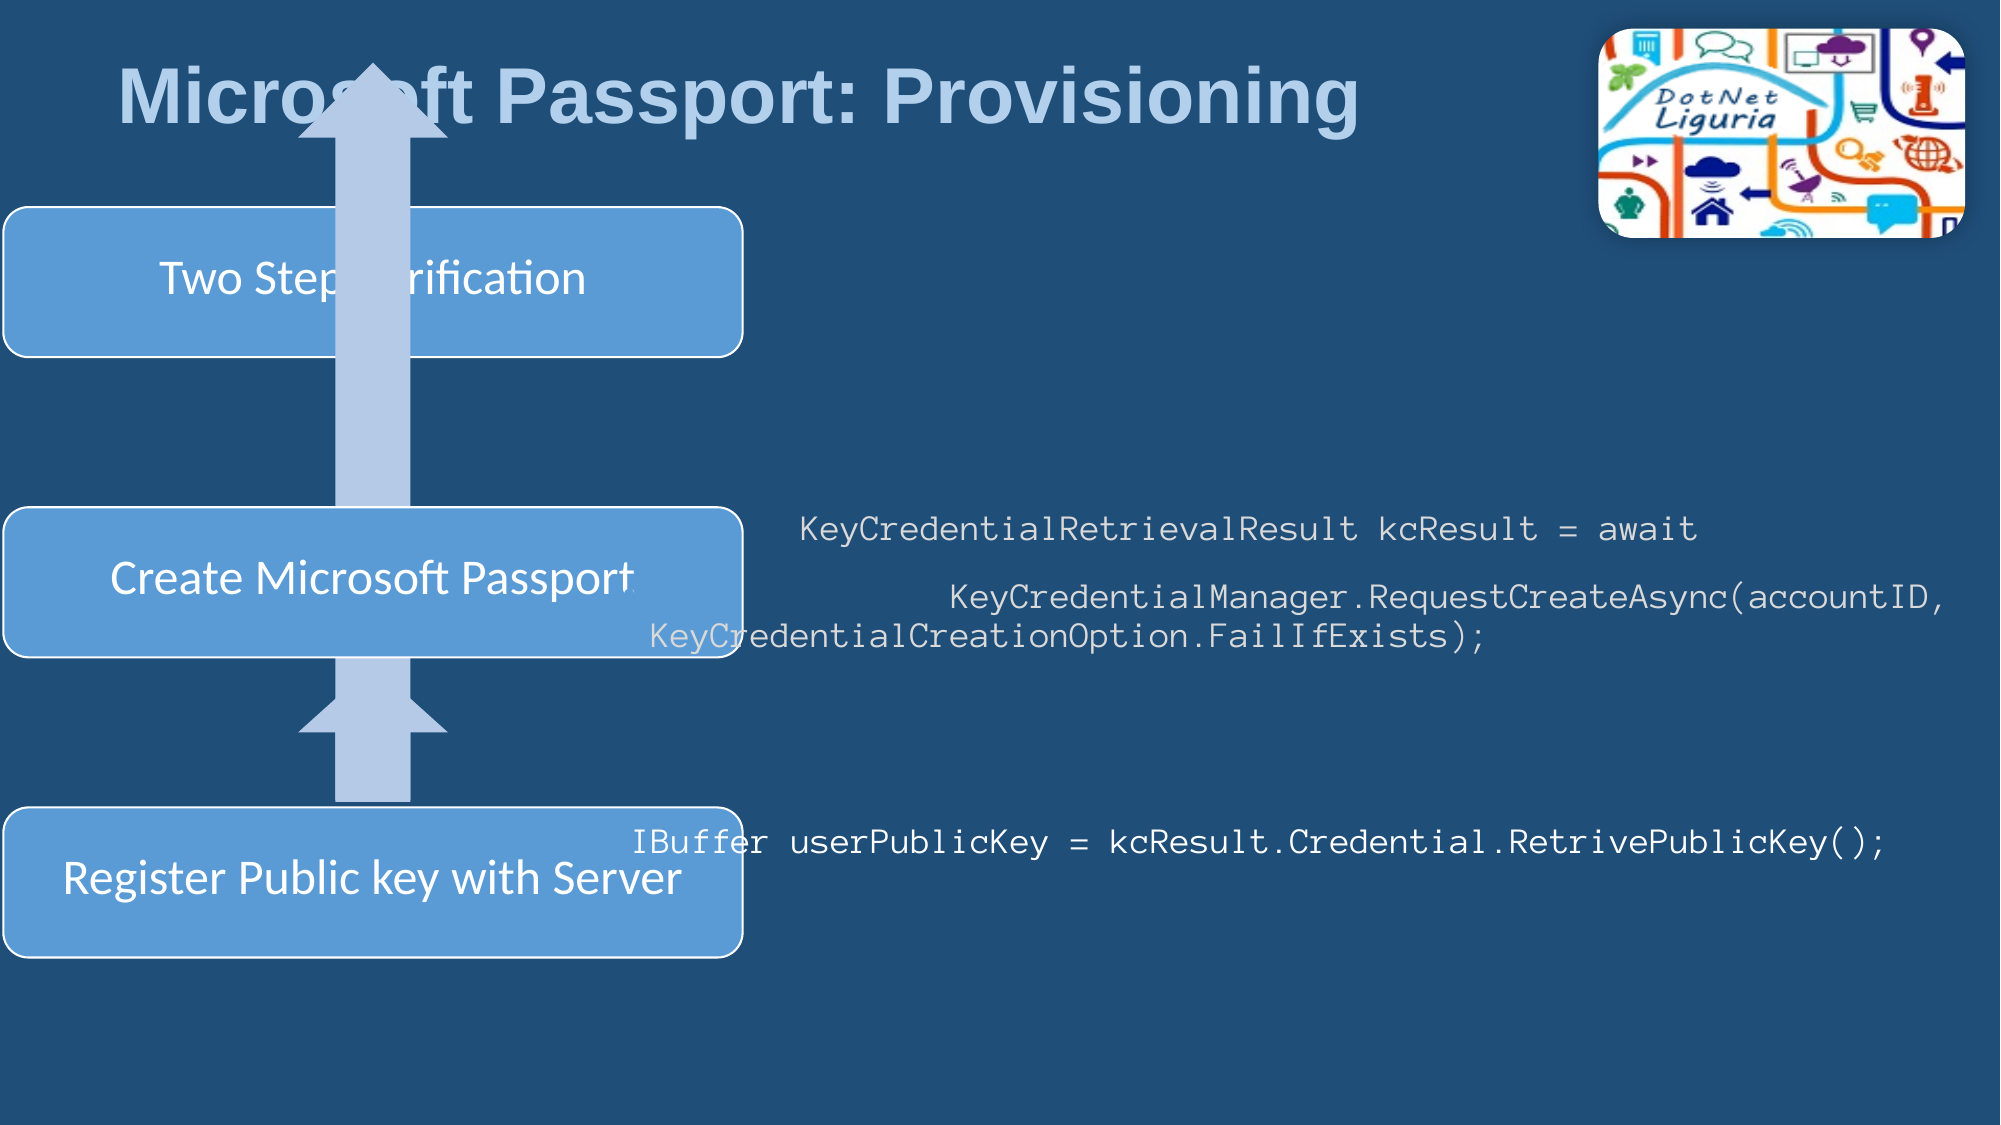

# Microsoft Passport: Provisioning
Two Step Verification
Create Microsoft Passport
Register Public key with Server
	KeyCredentialRetrievalResult kcResult = await
		KeyCredentialManager.RequestCreateAsync(accountID, KeyCredentialCreationOption.FailIfExists);
IBuffer userPublicKey = kcResult.Credential.RetrivePublicKey();